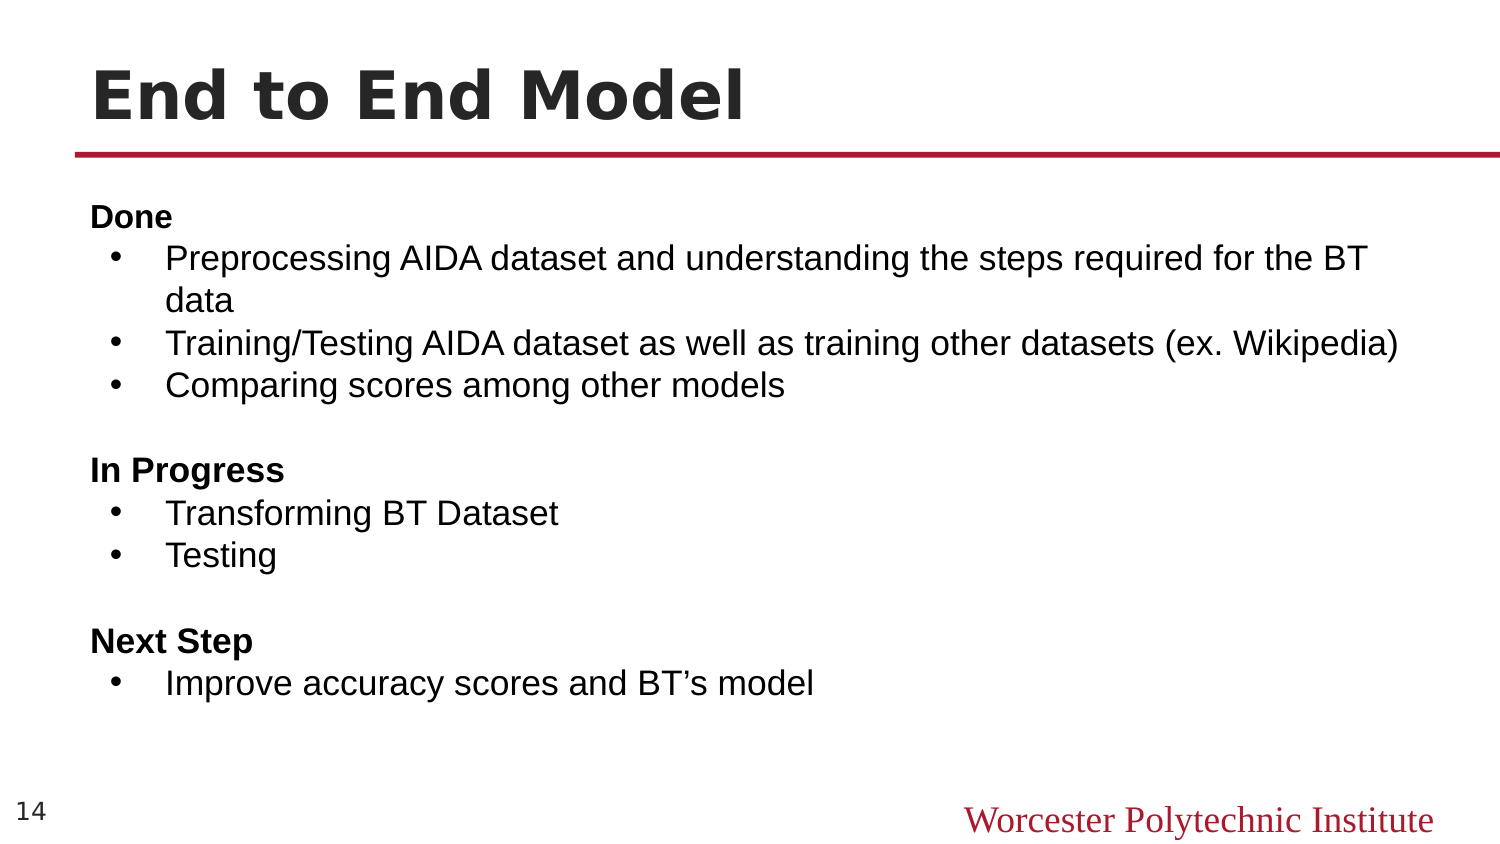

# End to End Model
Done
Preprocessing AIDA dataset and understanding the steps required for the BT data
Training/Testing AIDA dataset as well as training other datasets (ex. Wikipedia)
Comparing scores among other models

In Progress
Transforming BT Dataset
Testing

Next Step
Improve accuracy scores and BT’s model

14